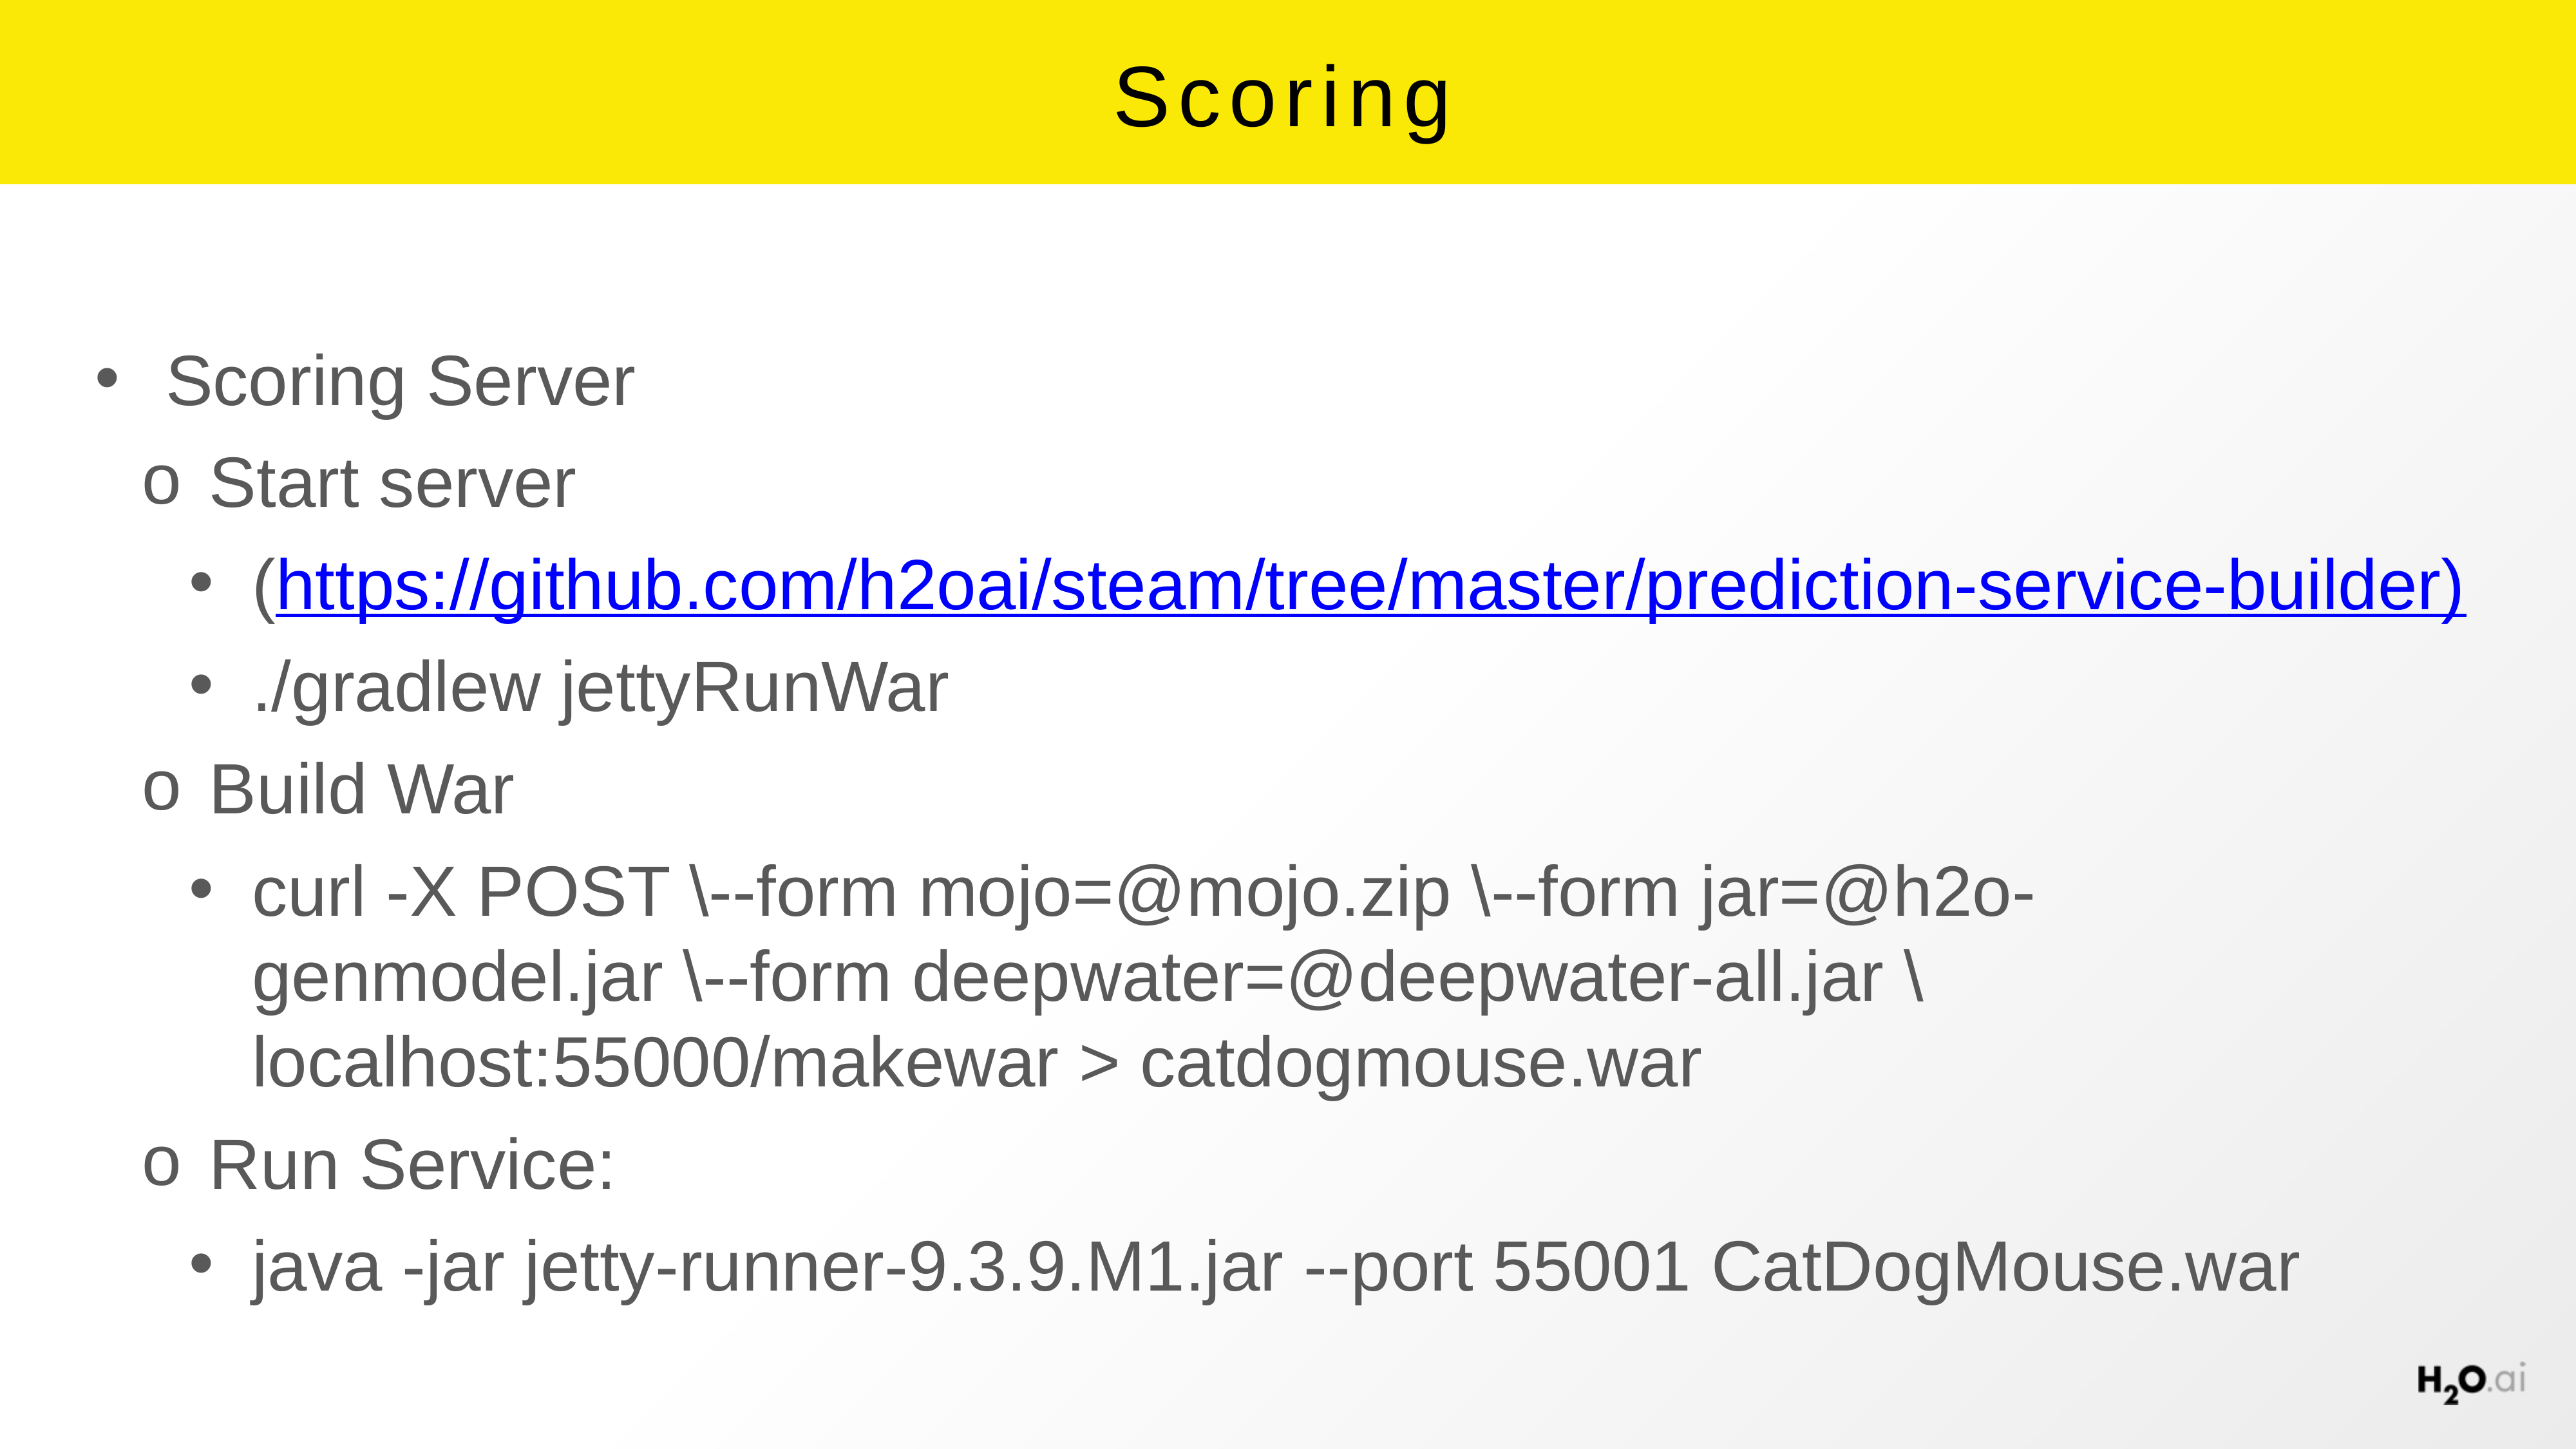

# Scoring
Scoring Server
Start server
(https://github.com/h2oai/steam/tree/master/prediction-service-builder)
./gradlew jettyRunWar
Build War
curl -X POST \--form mojo=@mojo.zip \--form jar=@h2o-genmodel.jar \--form deepwater=@deepwater-all.jar \localhost:55000/makewar > catdogmouse.war
Run Service:
java -jar jetty-runner-9.3.9.M1.jar --port 55001 CatDogMouse.war